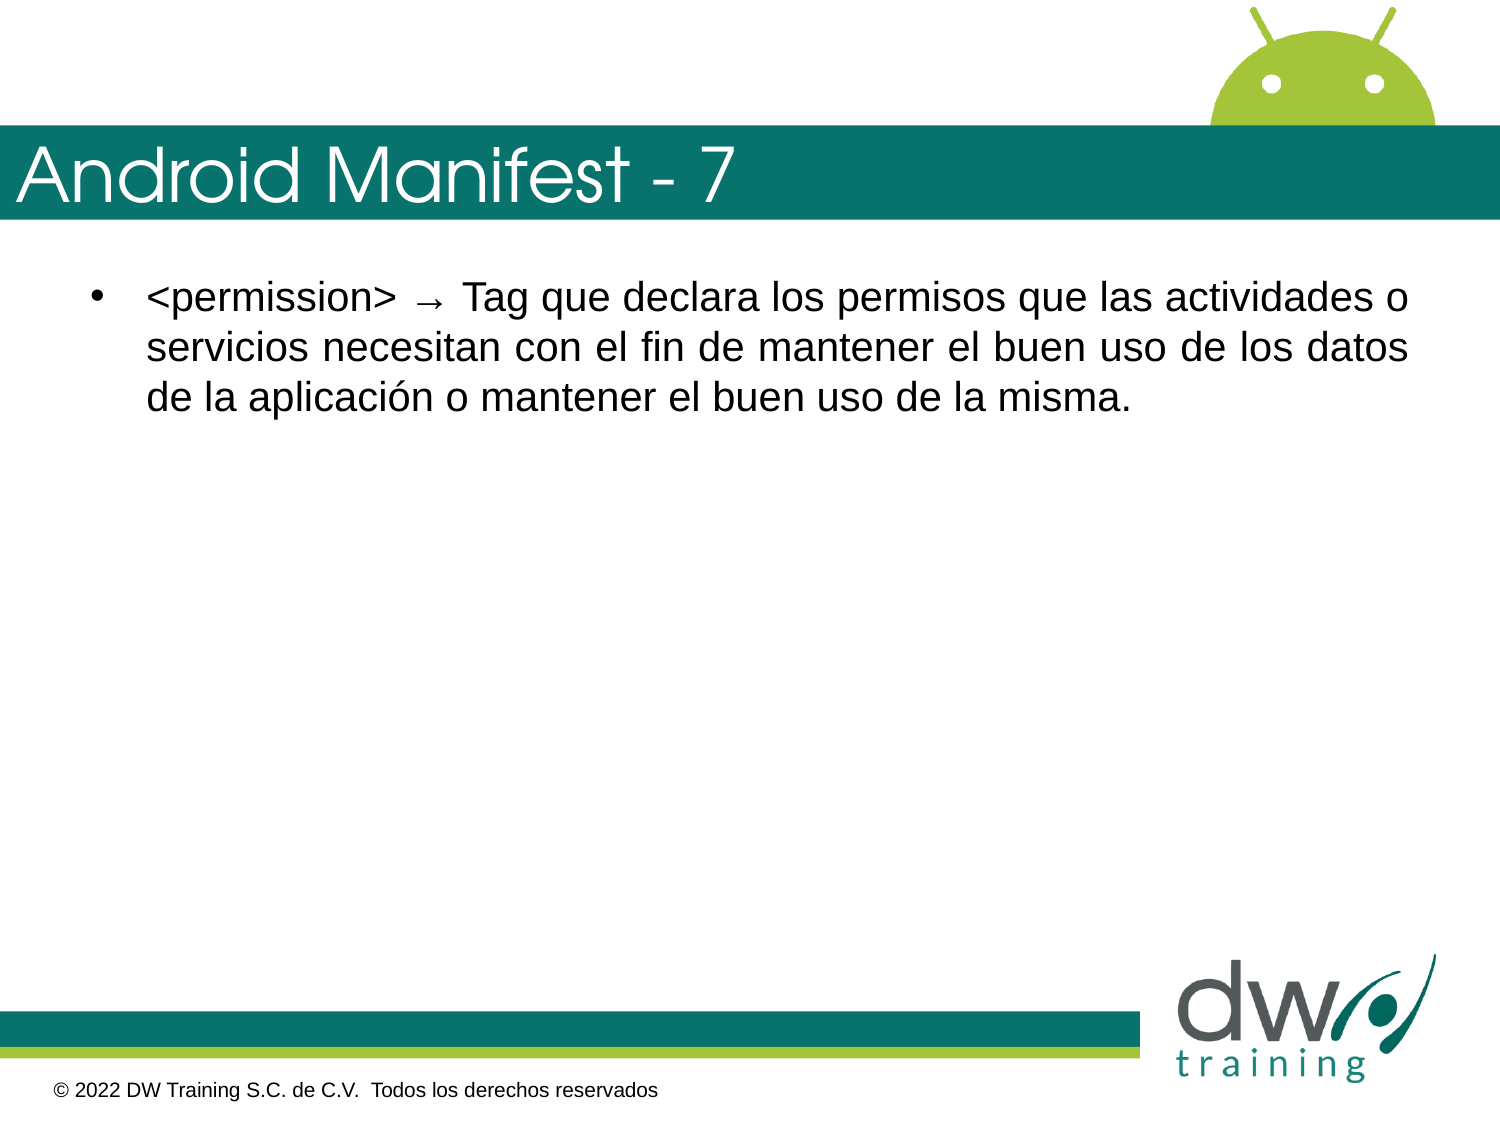

# Android Manifest - 7
<permission> → Tag que declara los permisos que las actividades o servicios necesitan con el fin de mantener el buen uso de los datos de la aplicación o mantener el buen uso de la misma.